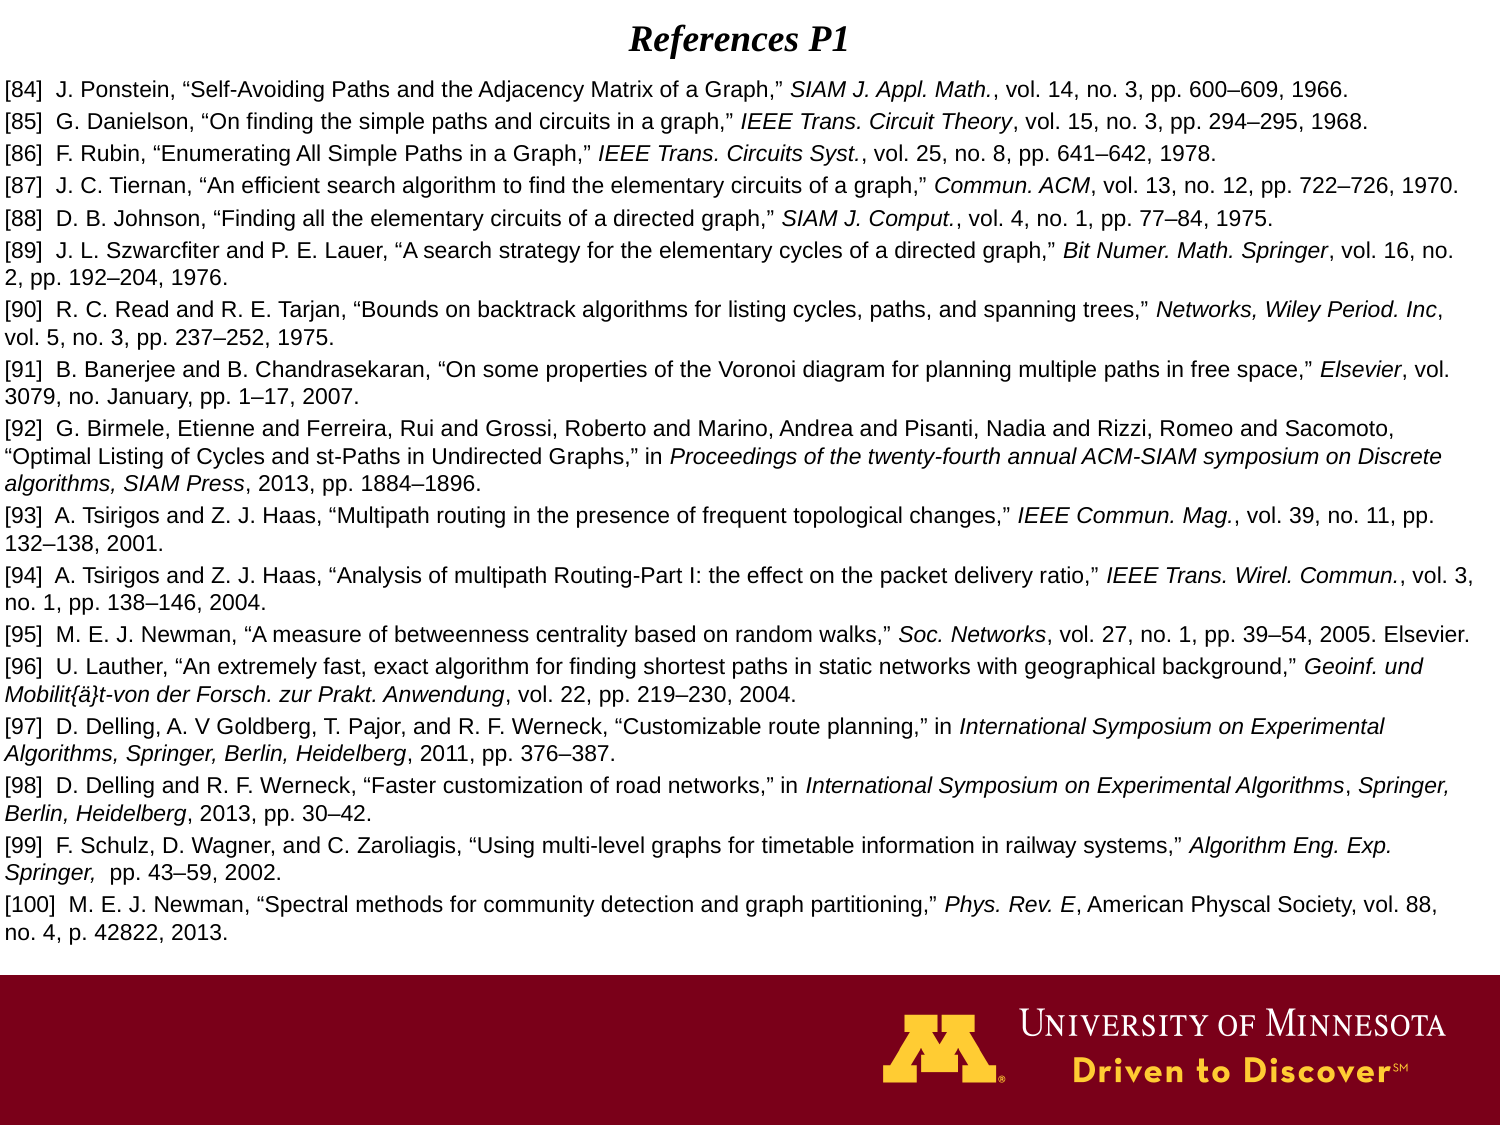

References P1
[84]  J. Ponstein, “Self-Avoiding Paths and the Adjacency Matrix of a Graph,” SIAM J. Appl. Math., vol. 14, no. 3, pp. 600–609, 1966.
[85]  G. Danielson, “On finding the simple paths and circuits in a graph,” IEEE Trans. Circuit Theory, vol. 15, no. 3, pp. 294–295, 1968.
[86]  F. Rubin, “Enumerating All Simple Paths in a Graph,” IEEE Trans. Circuits Syst., vol. 25, no. 8, pp. 641–642, 1978.
[87]  J. C. Tiernan, “An efficient search algorithm to find the elementary circuits of a graph,” Commun. ACM, vol. 13, no. 12, pp. 722–726, 1970.
[88]  D. B. Johnson, “Finding all the elementary circuits of a directed graph,” SIAM J. Comput., vol. 4, no. 1, pp. 77–84, 1975.
[89]  J. L. Szwarcfiter and P. E. Lauer, “A search strategy for the elementary cycles of a directed graph,” Bit Numer. Math. Springer, vol. 16, no. 2, pp. 192–204, 1976.
[90]  R. C. Read and R. E. Tarjan, “Bounds on backtrack algorithms for listing cycles, paths, and spanning trees,” Networks, Wiley Period. Inc, vol. 5, no. 3, pp. 237–252, 1975.
[91]  B. Banerjee and B. Chandrasekaran, “On some properties of the Voronoi diagram for planning multiple paths in free space,” Elsevier, vol. 3079, no. January, pp. 1–17, 2007.
[92]  G. Birmele, Etienne and Ferreira, Rui and Grossi, Roberto and Marino, Andrea and Pisanti, Nadia and Rizzi, Romeo and Sacomoto, “Optimal Listing of Cycles and st-Paths in Undirected Graphs,” in Proceedings of the twenty-fourth annual ACM-SIAM symposium on Discrete algorithms, SIAM Press, 2013, pp. 1884–1896.
[93]  A. Tsirigos and Z. J. Haas, “Multipath routing in the presence of frequent topological changes,” IEEE Commun. Mag., vol. 39, no. 11, pp. 132–138, 2001.
[94]  A. Tsirigos and Z. J. Haas, “Analysis of multipath Routing-Part I: the effect on the packet delivery ratio,” IEEE Trans. Wirel. Commun., vol. 3, no. 1, pp. 138–146, 2004.
[95]  M. E. J. Newman, “A measure of betweenness centrality based on random walks,” Soc. Networks, vol. 27, no. 1, pp. 39–54, 2005. Elsevier.
[96]  U. Lauther, “An extremely fast, exact algorithm for finding shortest paths in static networks with geographical background,” Geoinf. und Mobilit{ä}t-von der Forsch. zur Prakt. Anwendung, vol. 22, pp. 219–230, 2004.
[97]  D. Delling, A. V Goldberg, T. Pajor, and R. F. Werneck, “Customizable route planning,” in International Symposium on Experimental Algorithms, Springer, Berlin, Heidelberg, 2011, pp. 376–387.
[98]  D. Delling and R. F. Werneck, “Faster customization of road networks,” in International Symposium on Experimental Algorithms, Springer, Berlin, Heidelberg, 2013, pp. 30–42.
[99]  F. Schulz, D. Wagner, and C. Zaroliagis, “Using multi-level graphs for timetable information in railway systems,” Algorithm Eng. Exp. Springer,  pp. 43–59, 2002.
[100]  M. E. J. Newman, “Spectral methods for community detection and graph partitioning,” Phys. Rev. E, American Physcal Society, vol. 88, no. 4, p. 42822, 2013.